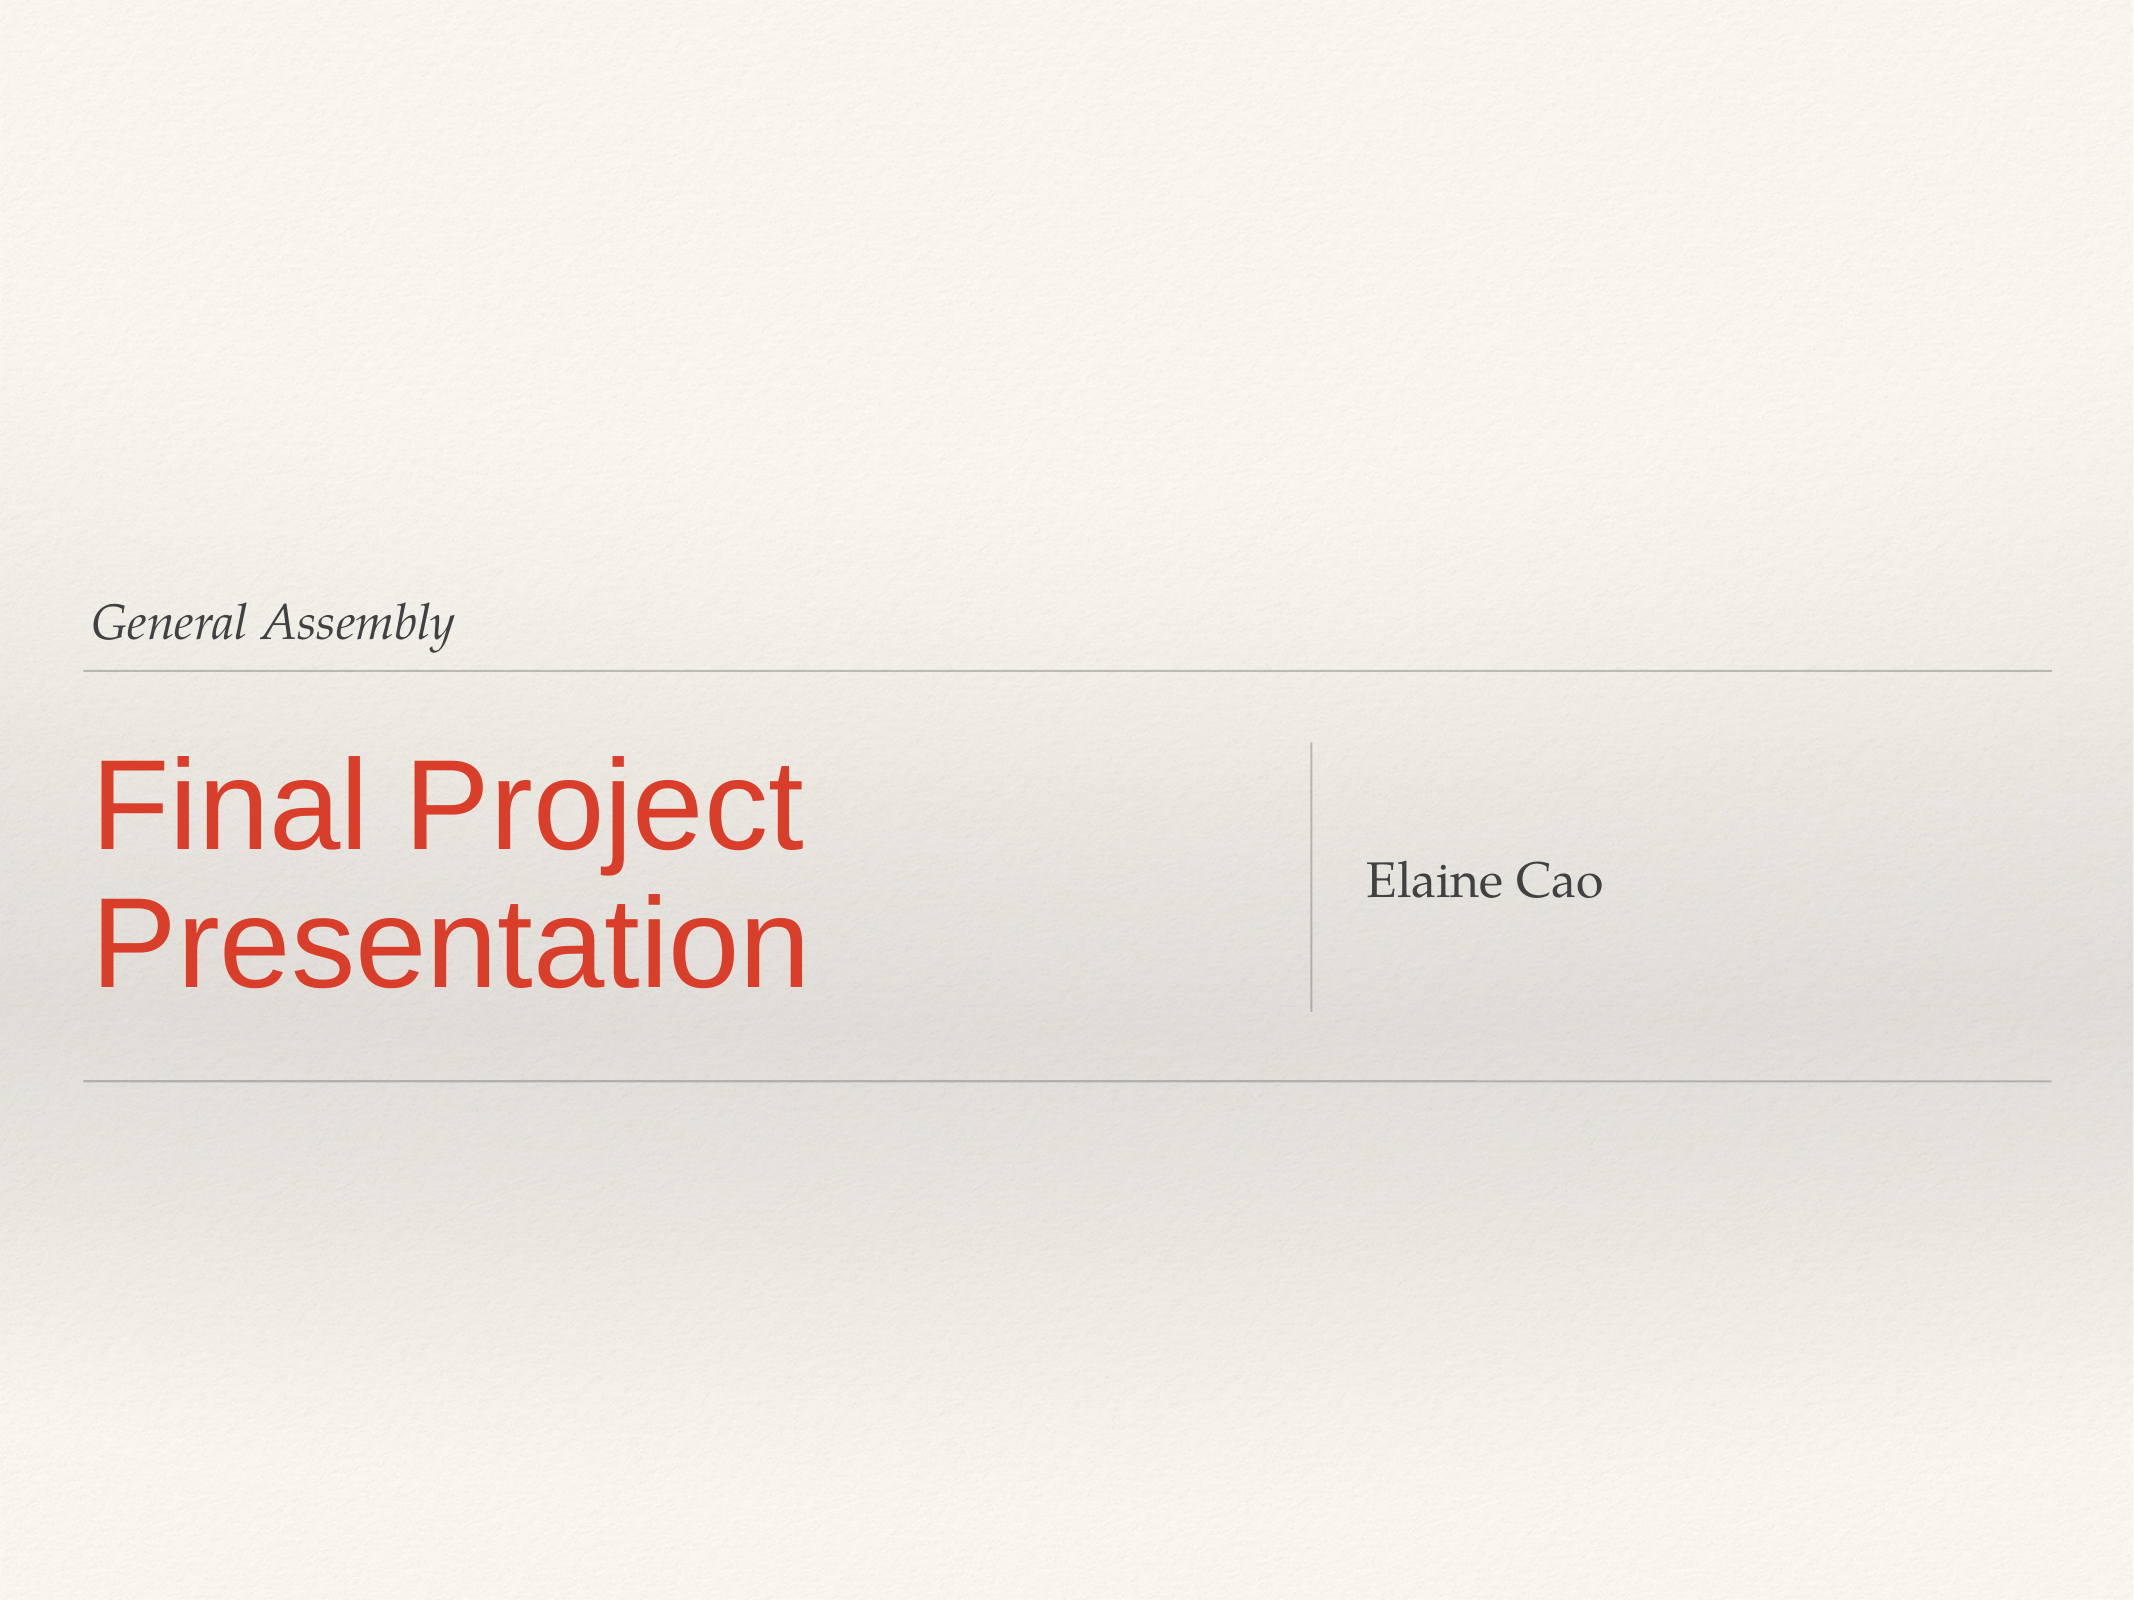

General Assembly
# Final Project  Presentation
Elaine Cao